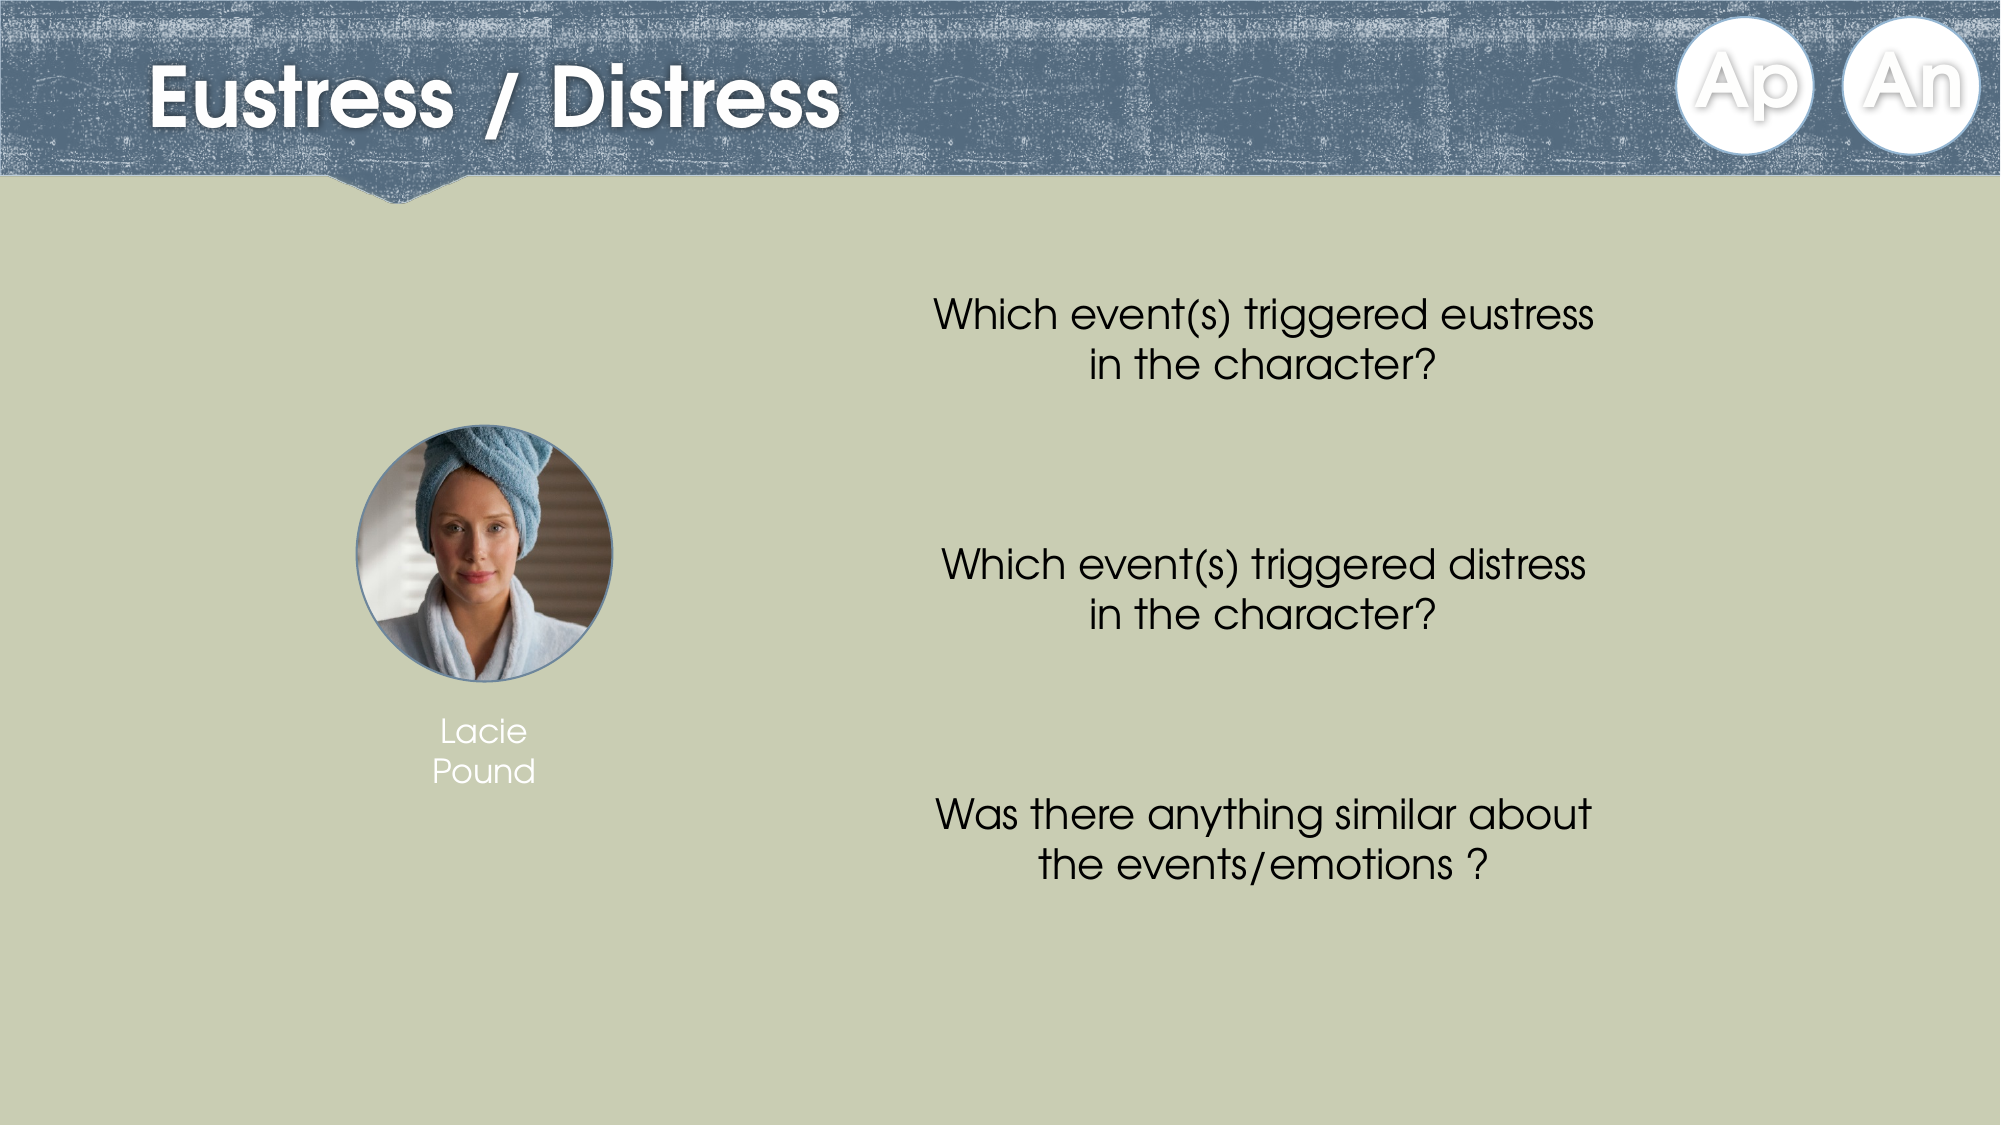

Ap

An
# Eustress / Distress
Which event(s) triggered eustress in the character?

Which event(s) triggered distress in the character?

Was there anything similar about the events/emotions ?

Lacie
Pound